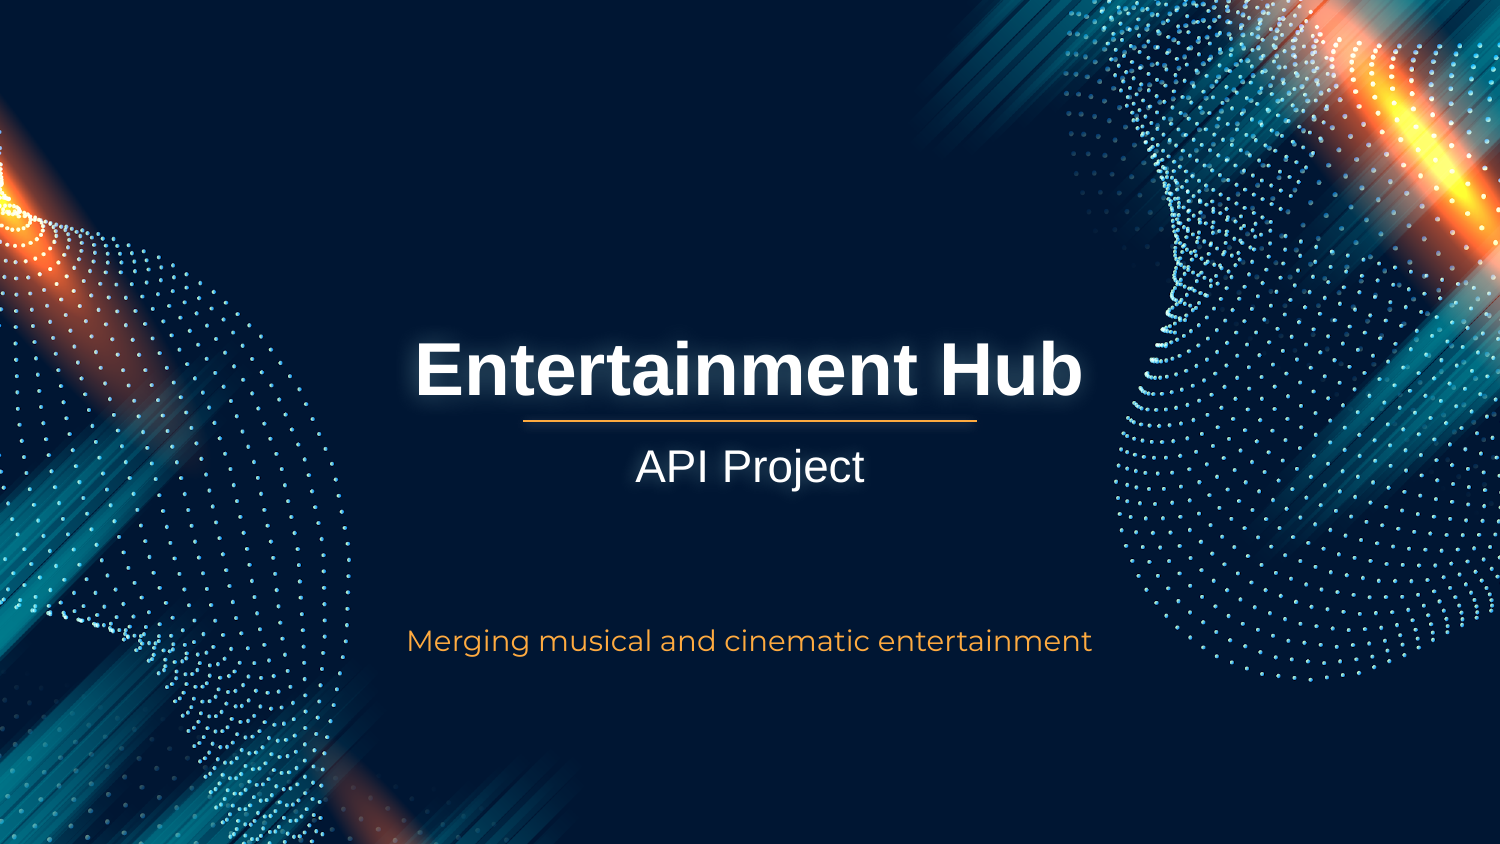

# Entertainment Hub
API Project
Merging musical and cinematic entertainment